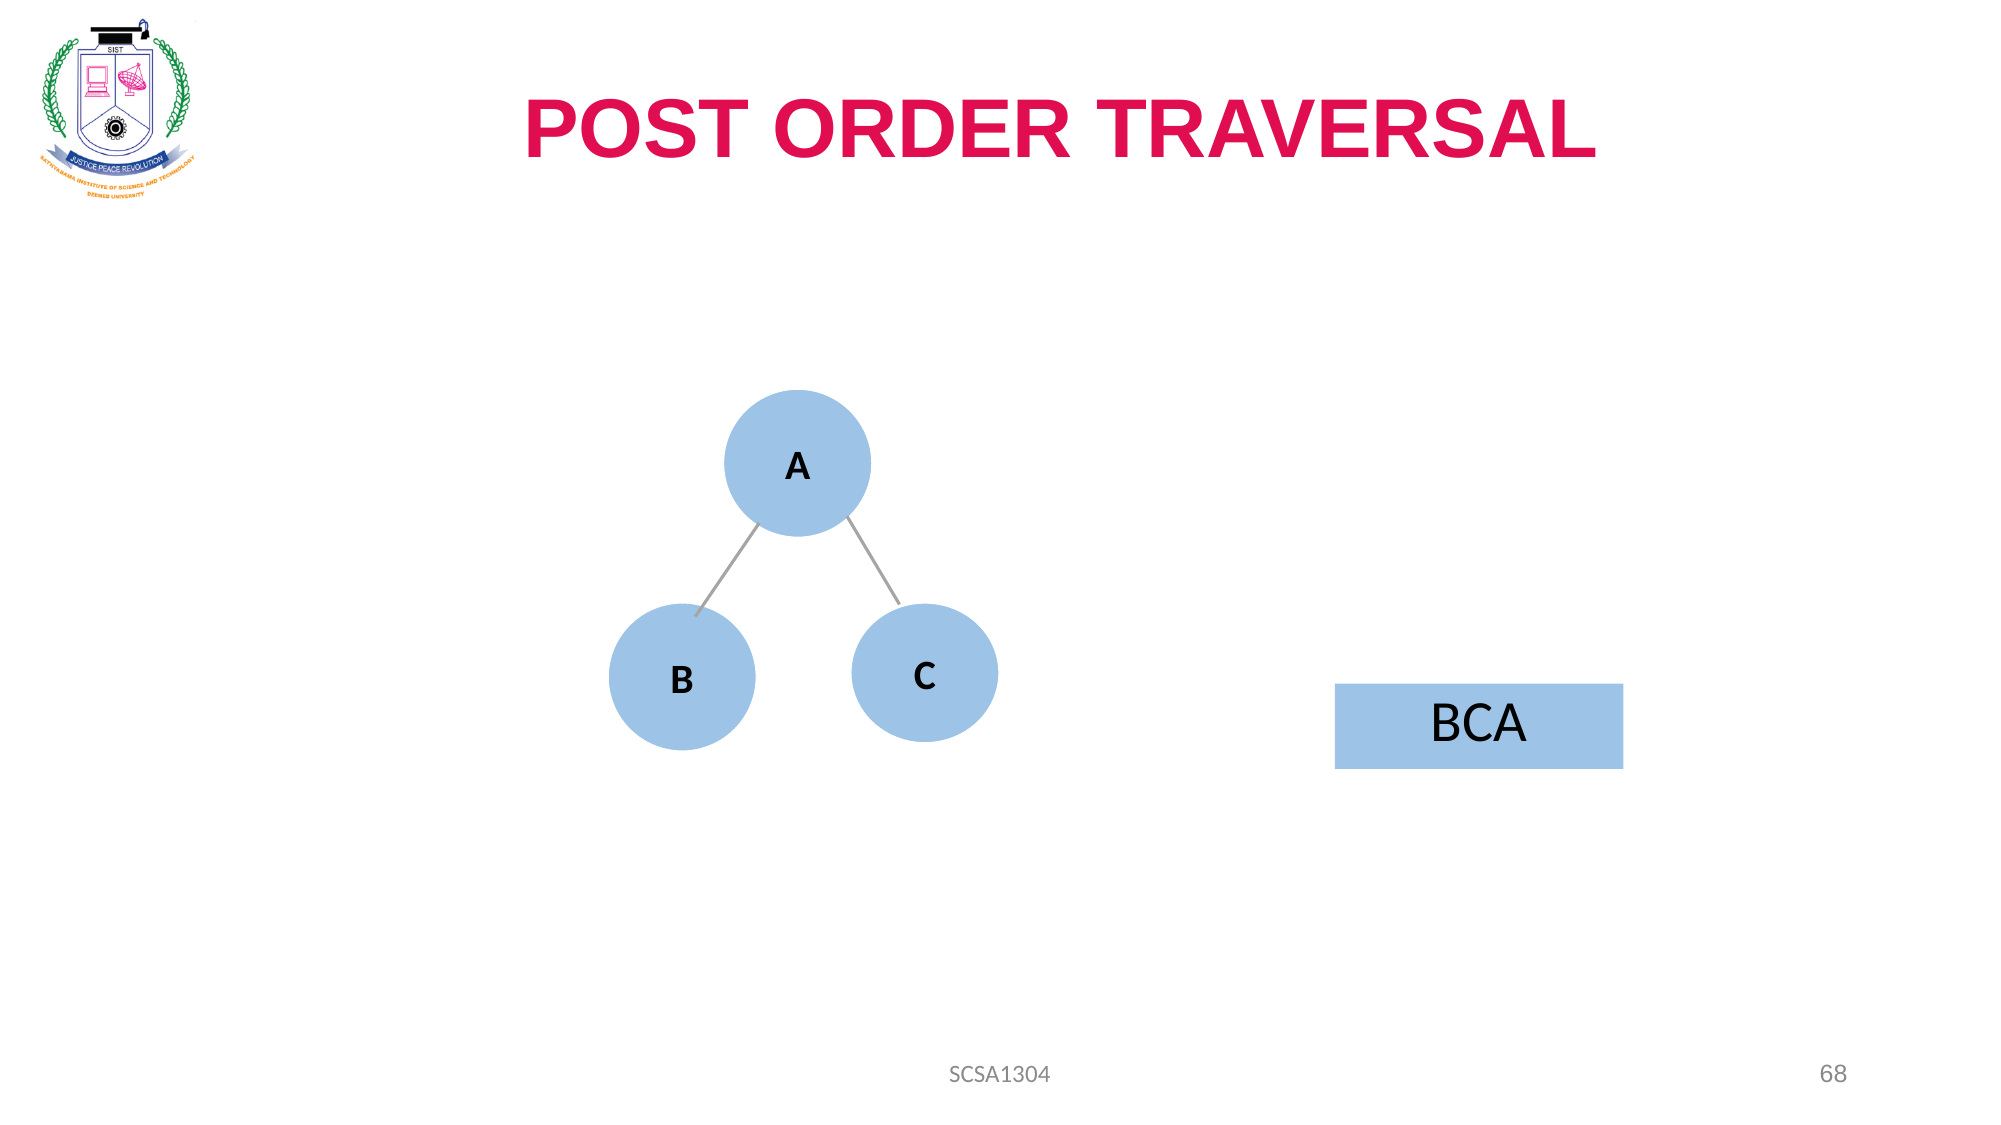

# POST ORDER TRAVERSAL
A
B
C
BCA
SCSA1304
68